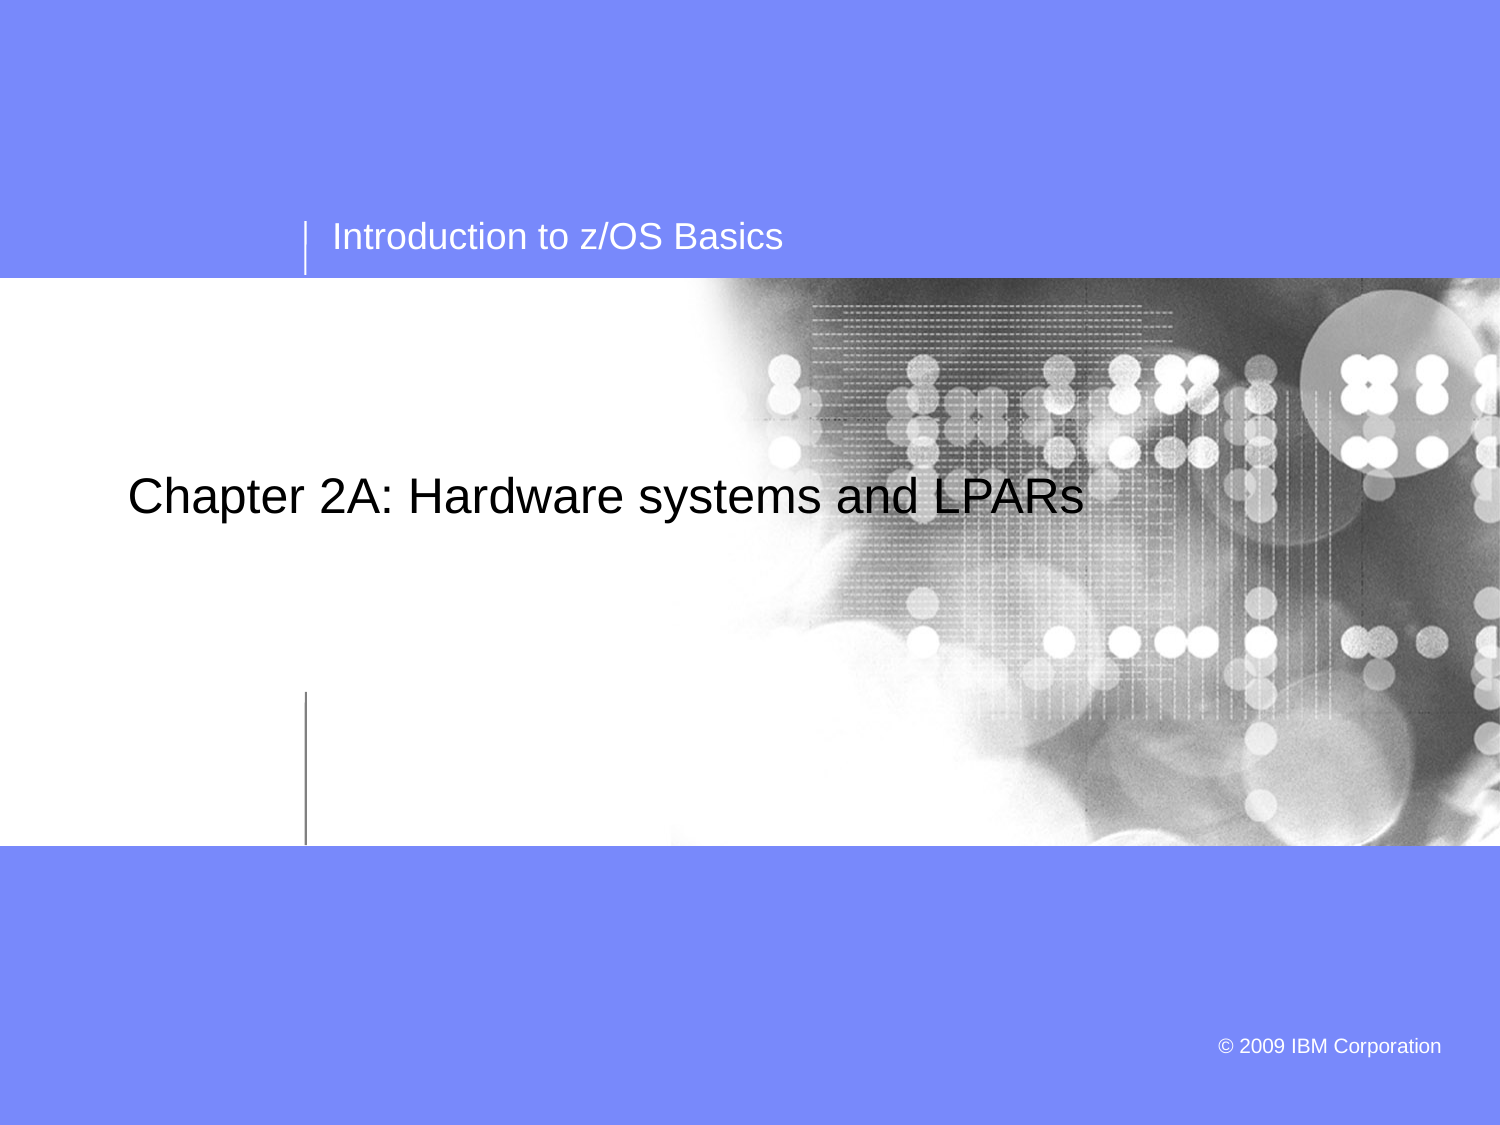

# Chapter 2A: Hardware systems and LPARs